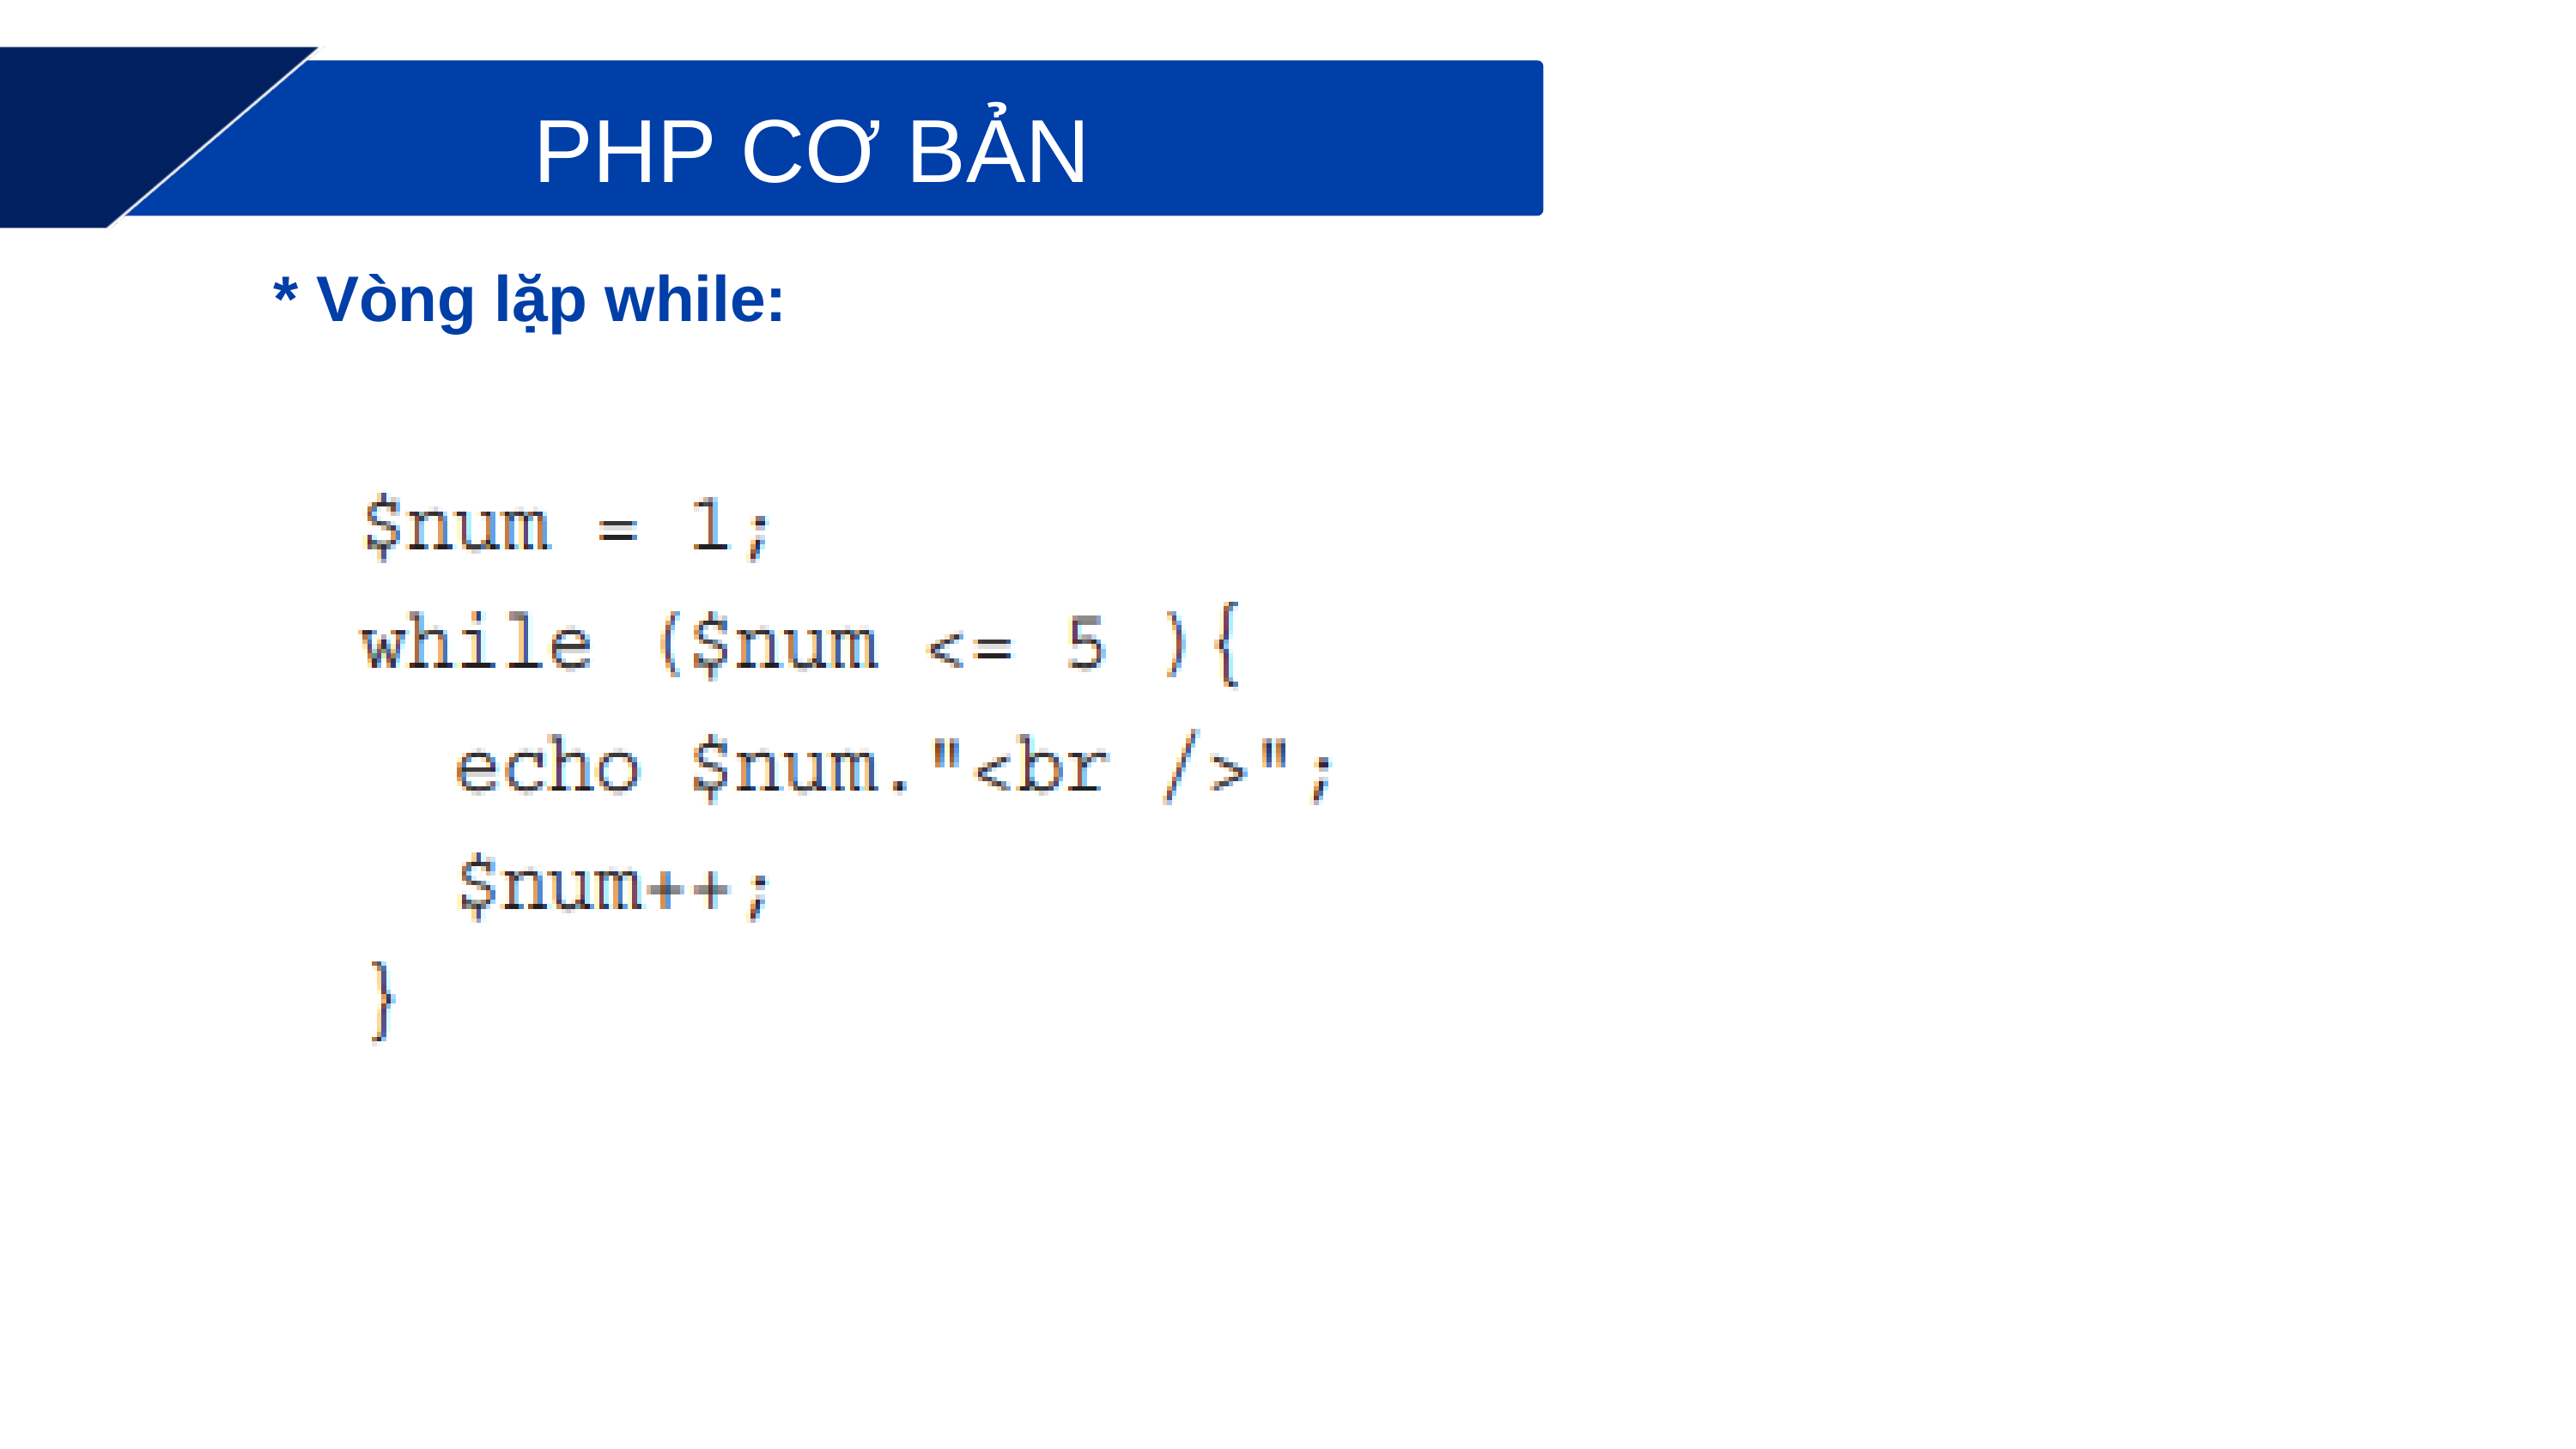

PHP CƠ BẢN

* Vòng lặp while: